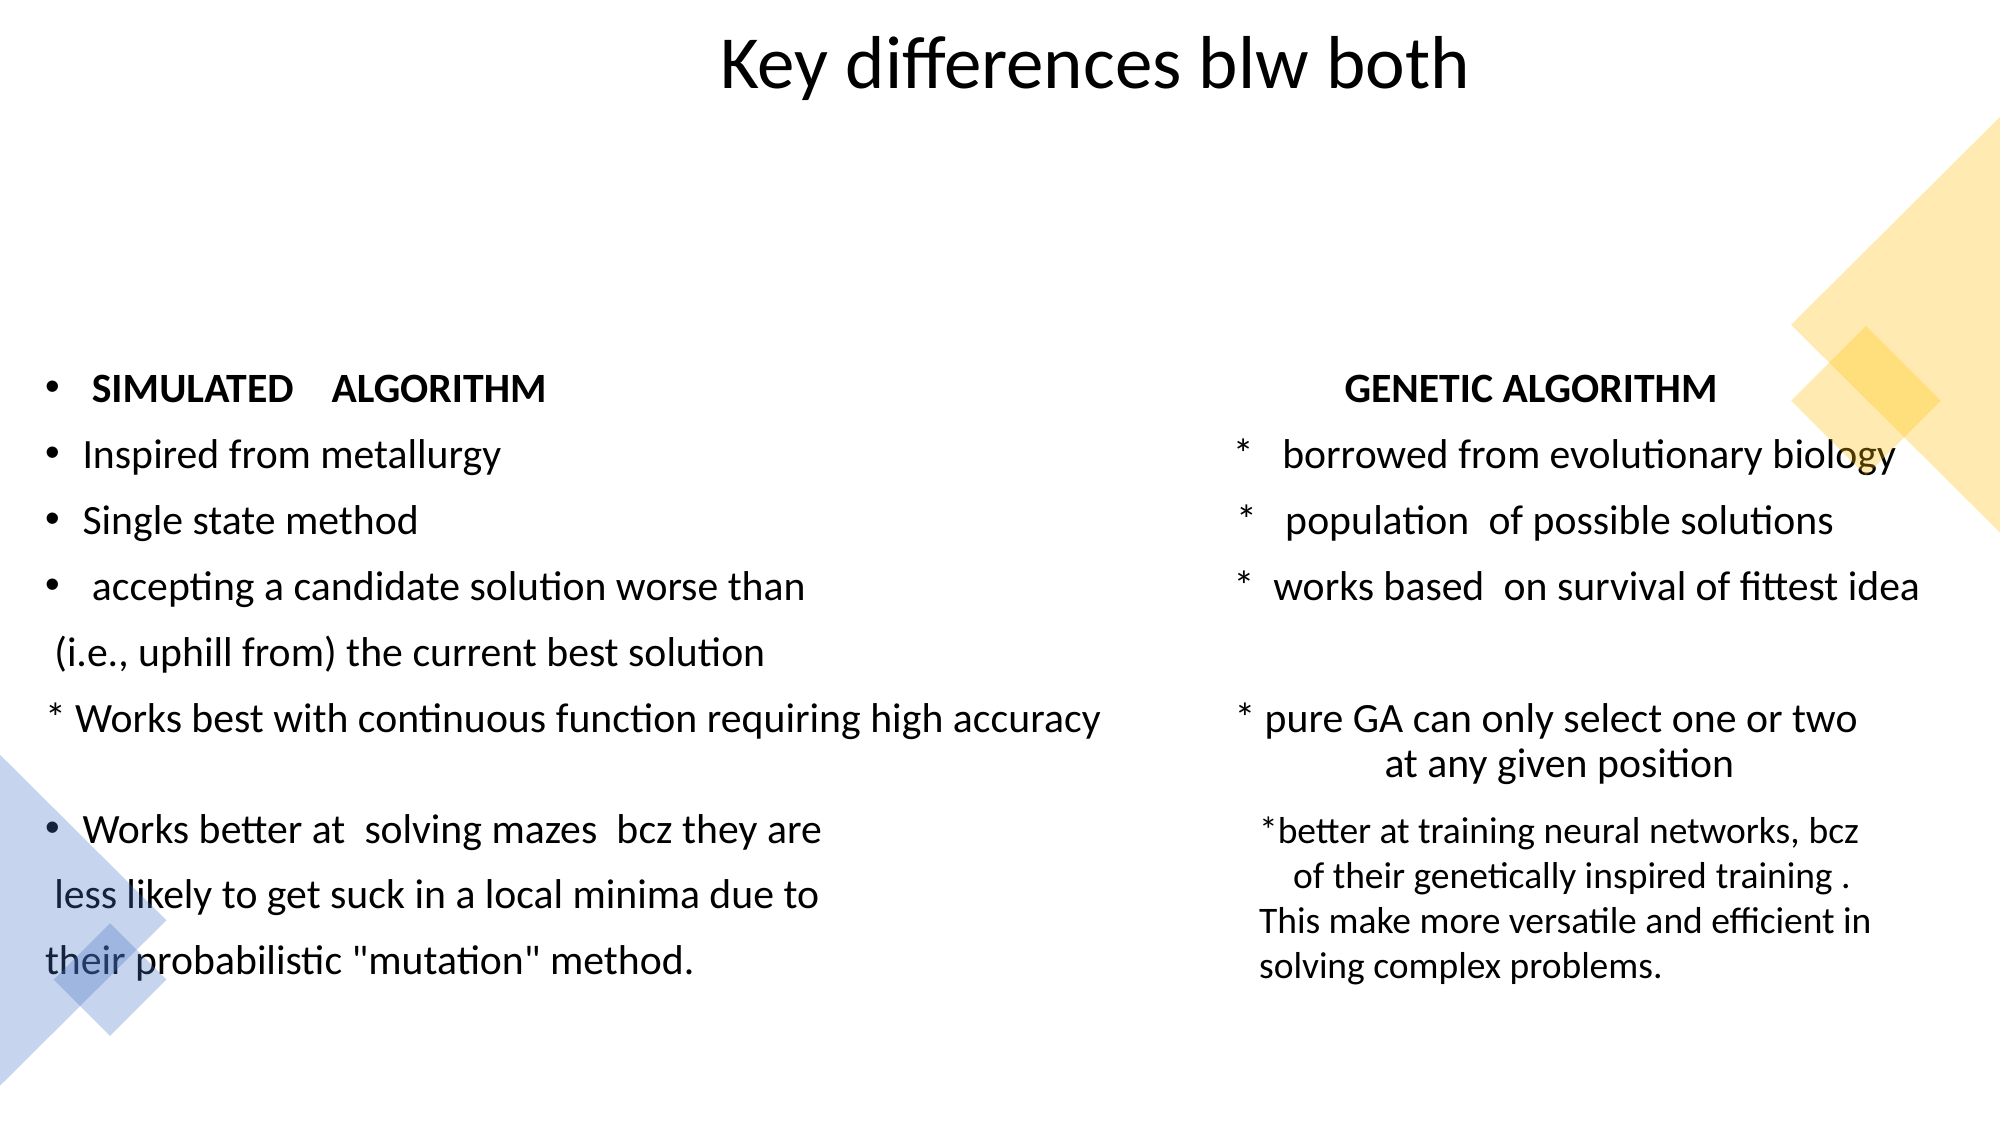

# Key differences blw both

 SIMULATED    ALGORITHM                                                                                    GENETIC ALGORITHM
Inspired from metallurgy                                                                             *   borrowed from evolutionary biology
Single state method                                                                                      *   population  of possible solutions
 accepting a candidate solution worse than                                             *  works based  on survival of fittest idea
 (i.e., uphill from) the current best solution
* Works best with continuous function requiring high accuracy              * pure GA can only select one or two                                                                                                                                                     at any given position
Works better at  solving mazes  bcz they are
 less likely to get suck in a local minima due to
their probabilistic "mutation" method.

*better at training neural networks, bcz          of their genetically inspired training . This make more versatile and efficient in solving complex problems.